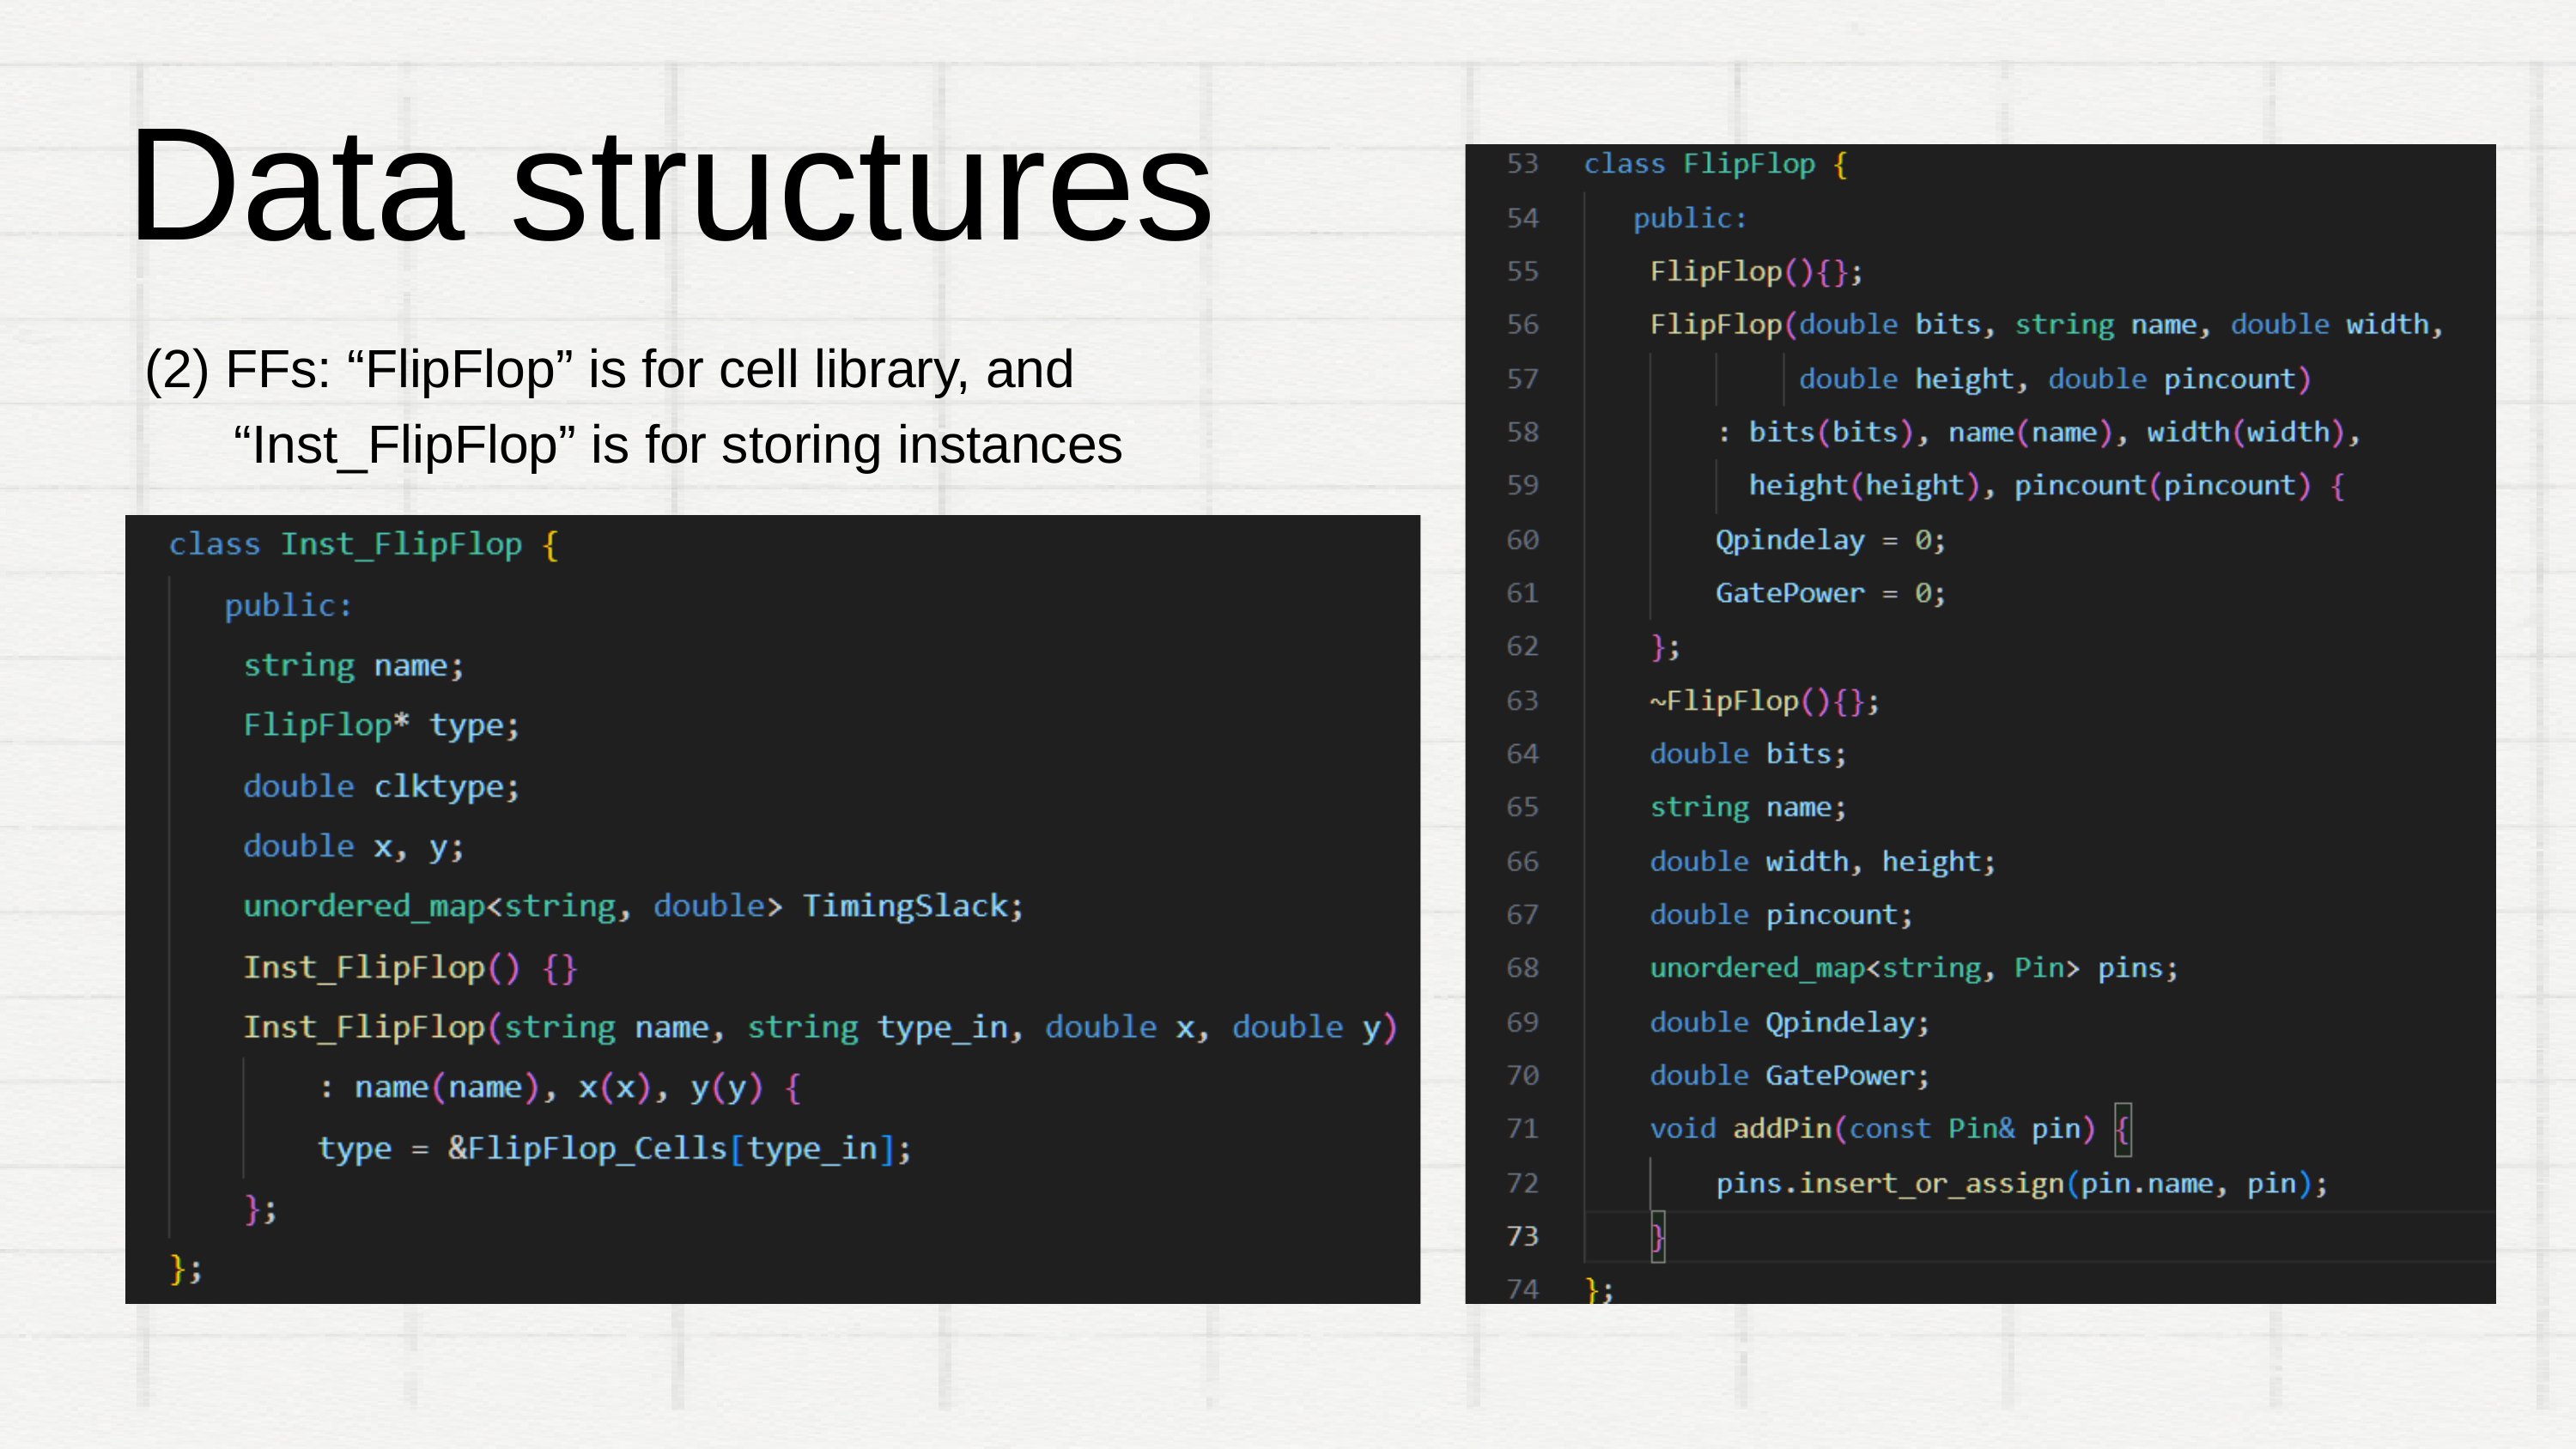

Data structures

(2) FFs: “FlipFlop” is for cell library, and
      “Inst_FlipFlop” is for storing instances